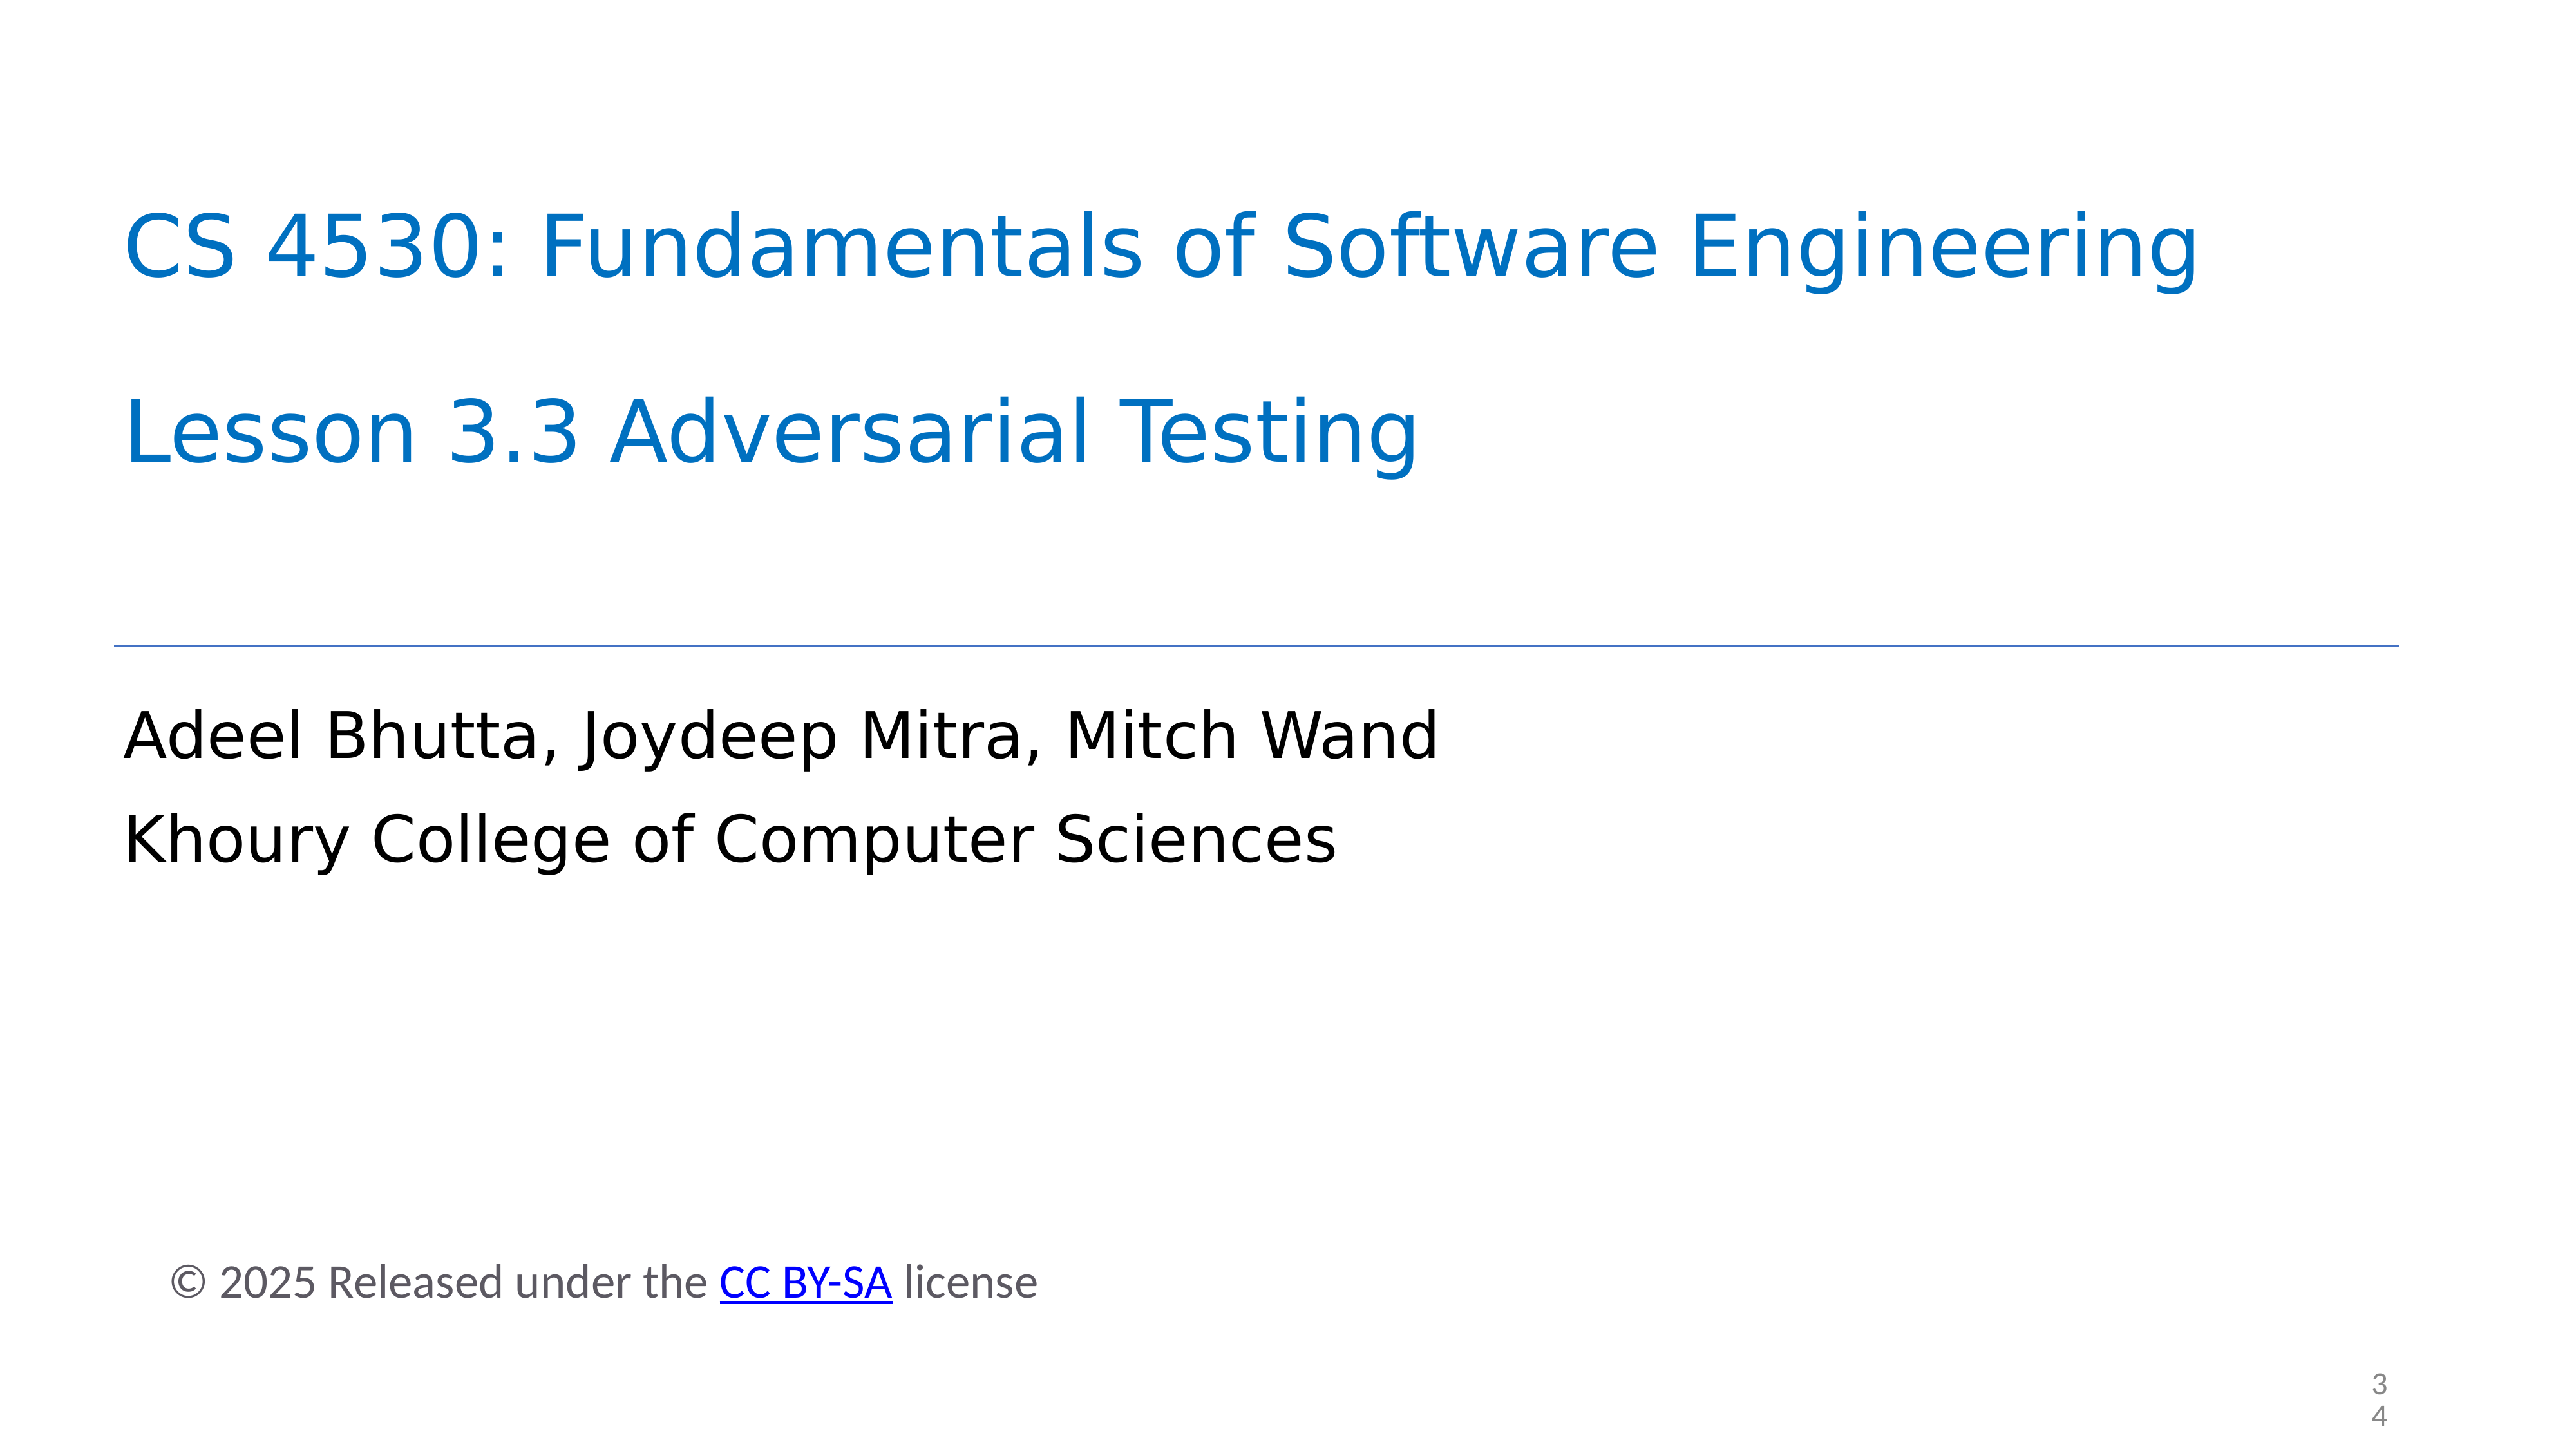

# CS 4530: Fundamentals of Software Engineering Lesson 3.3 Adversarial Testing
Adeel Bhutta, Joydeep Mitra, Mitch Wand
Khoury College of Computer Sciences
© 2025 Released under the CC BY-SA license
34